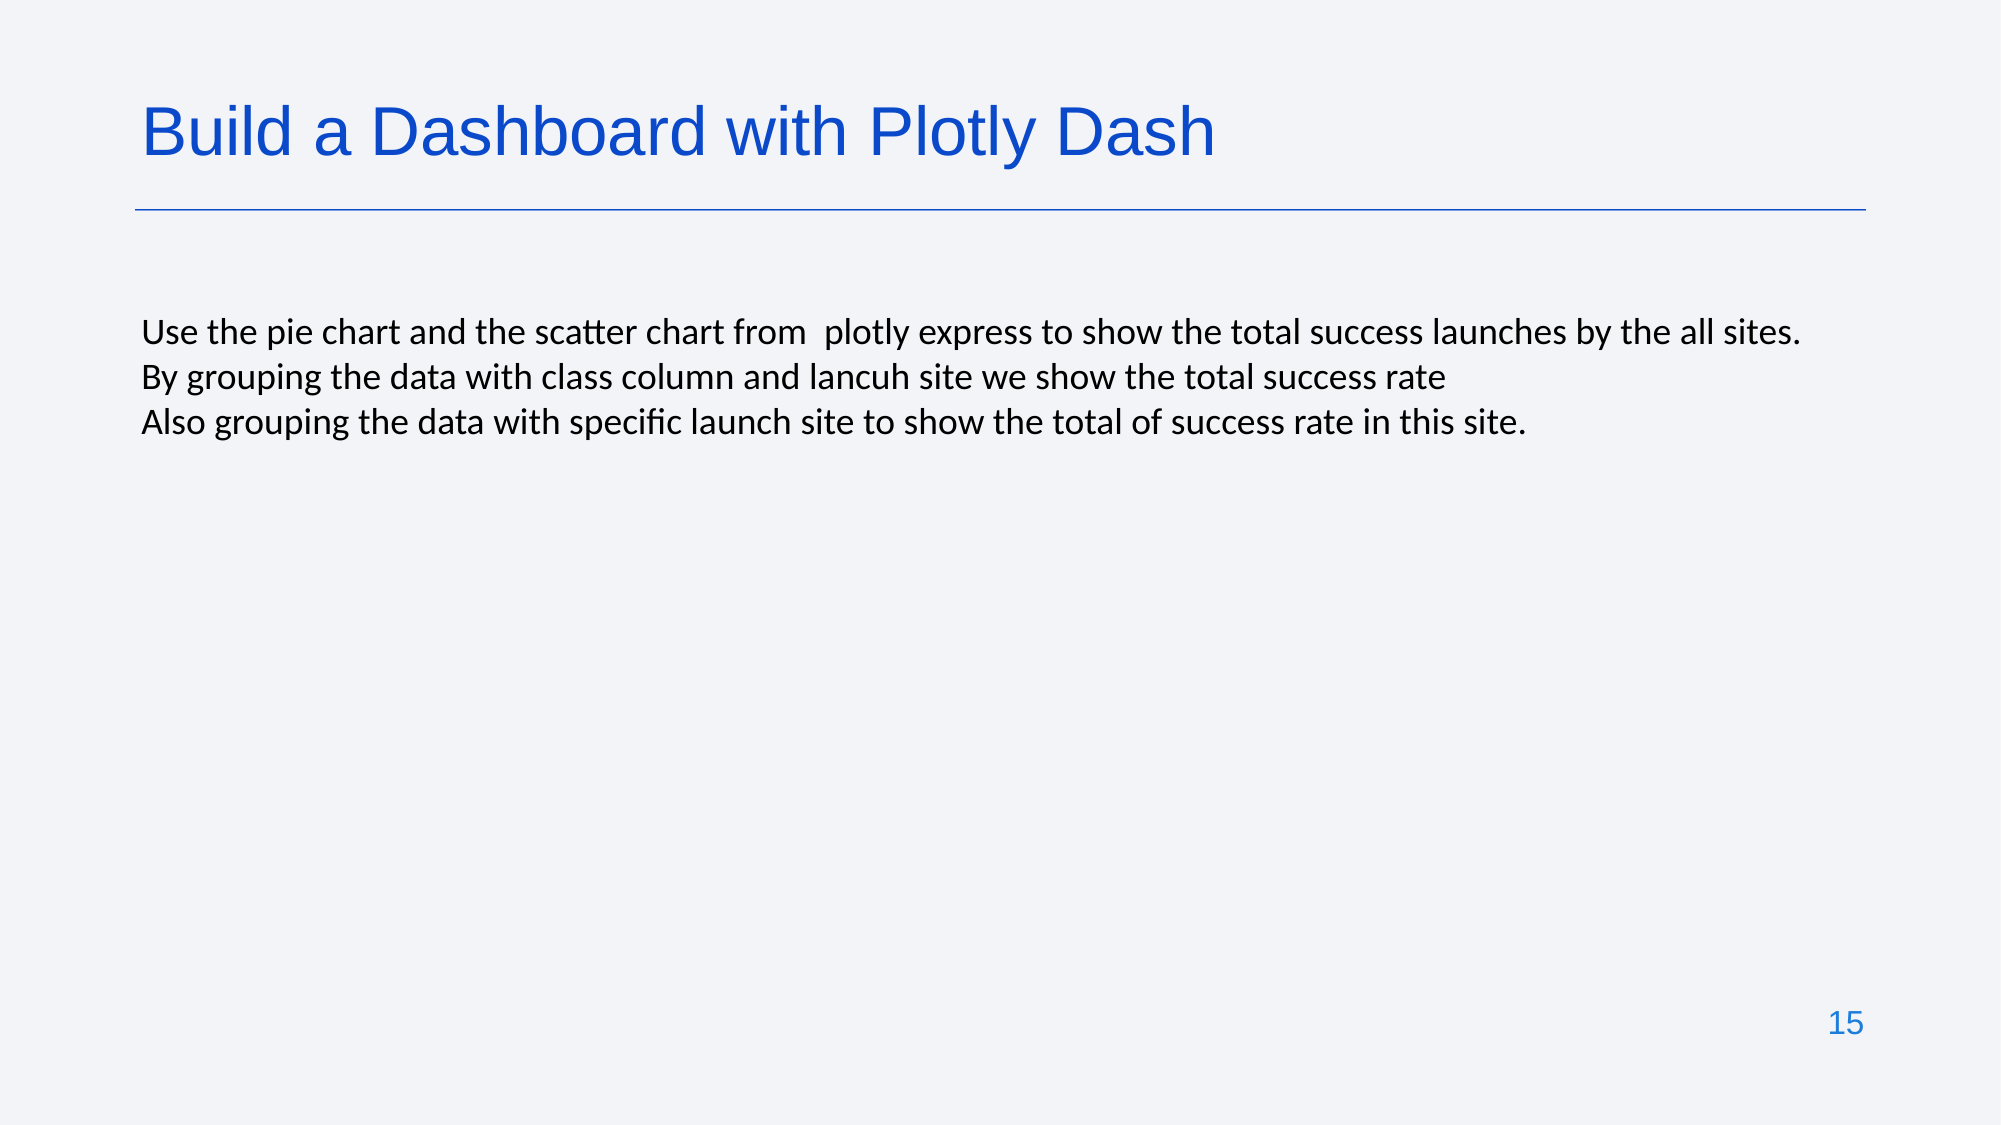

Build a Dashboard with Plotly Dash
Use the pie chart and the scatter chart from  plotly express to show the total success launches by the all sites.
By grouping the data with class column and lancuh site we show the total success rate
Also grouping the data with specific launch site to show the total of success rate in this site.

15